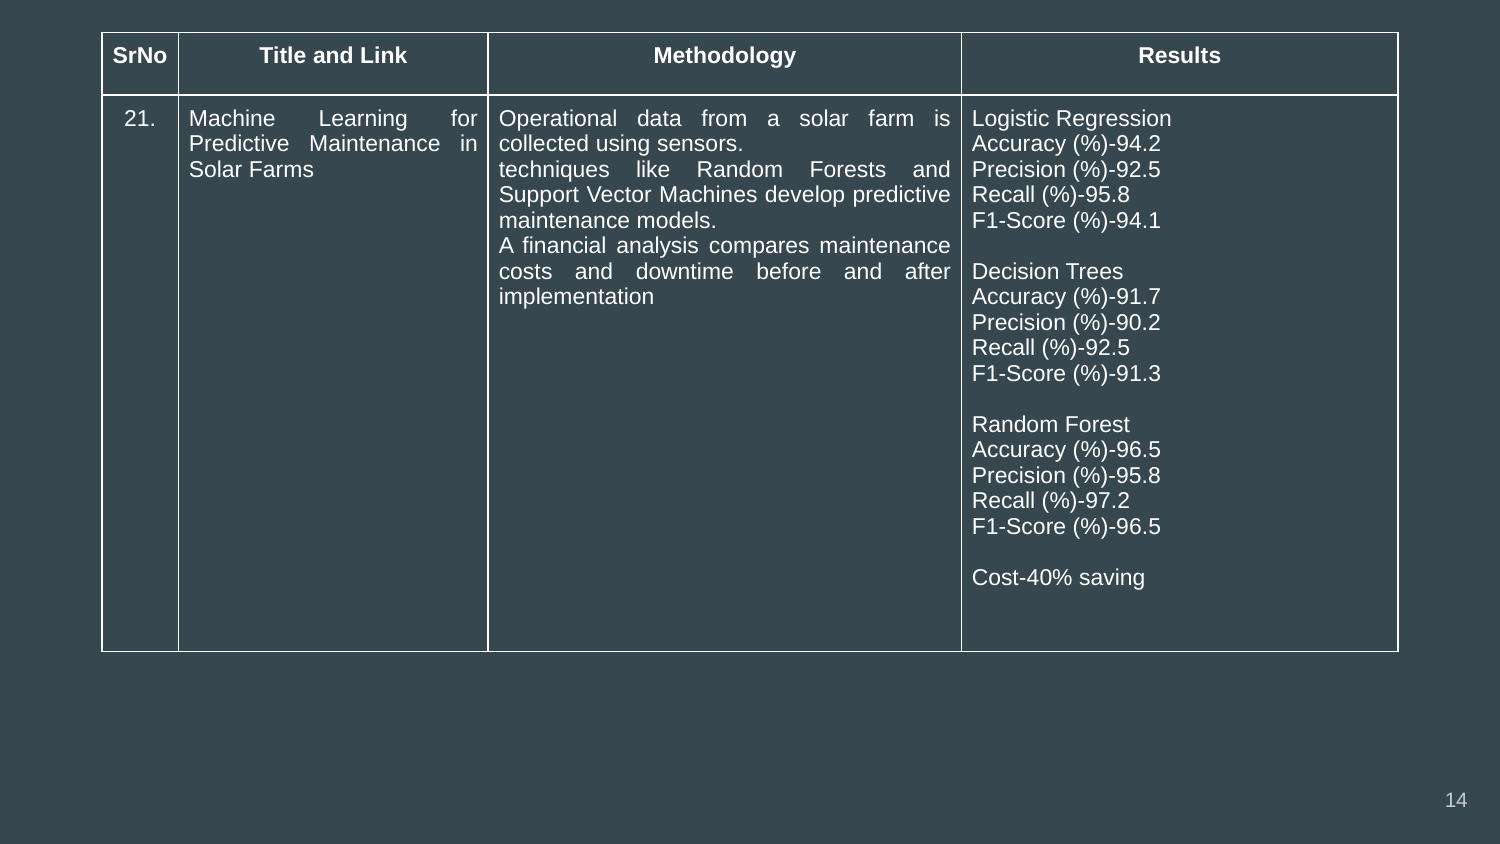

| SrNo | Title and Link | Methodology | Results |
| --- | --- | --- | --- |
| 21. | Machine Learning for Predictive Maintenance in Solar Farms | Operational data from a solar farm is collected using sensors. techniques like Random Forests and Support Vector Machines develop predictive maintenance models. A financial analysis compares maintenance costs and downtime before and after implementation | Logistic Regression Accuracy (%)-94.2 Precision (%)-92.5 Recall (%)-95.8 F1-Score (%)-94.1 Decision Trees Accuracy (%)-91.7 Precision (%)-90.2 Recall (%)-92.5 F1-Score (%)-91.3 Random Forest Accuracy (%)-96.5 Precision (%)-95.8 Recall (%)-97.2 F1-Score (%)-96.5 Cost-40% saving |
14